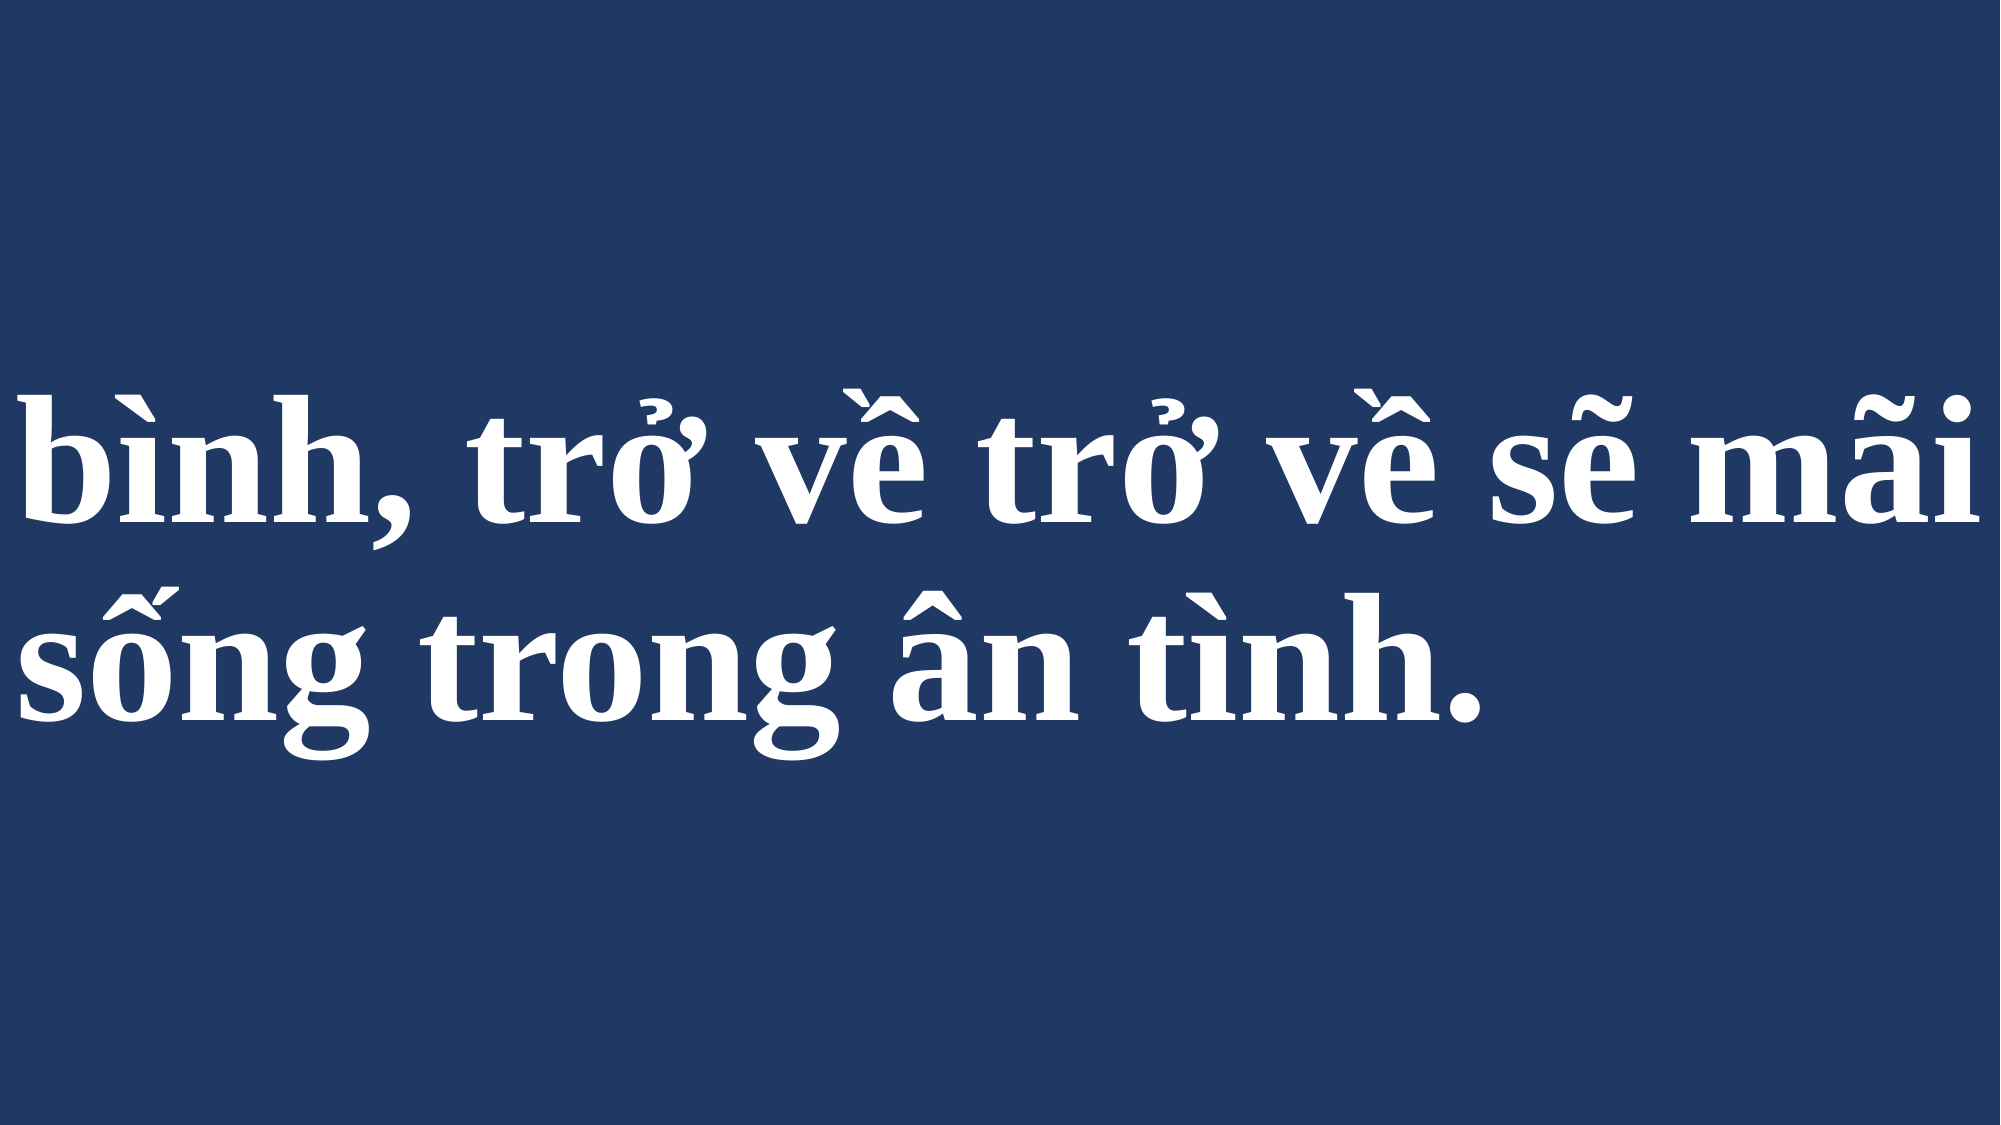

# bình, trở về trở về sẽ mãi sống trong ân tình.